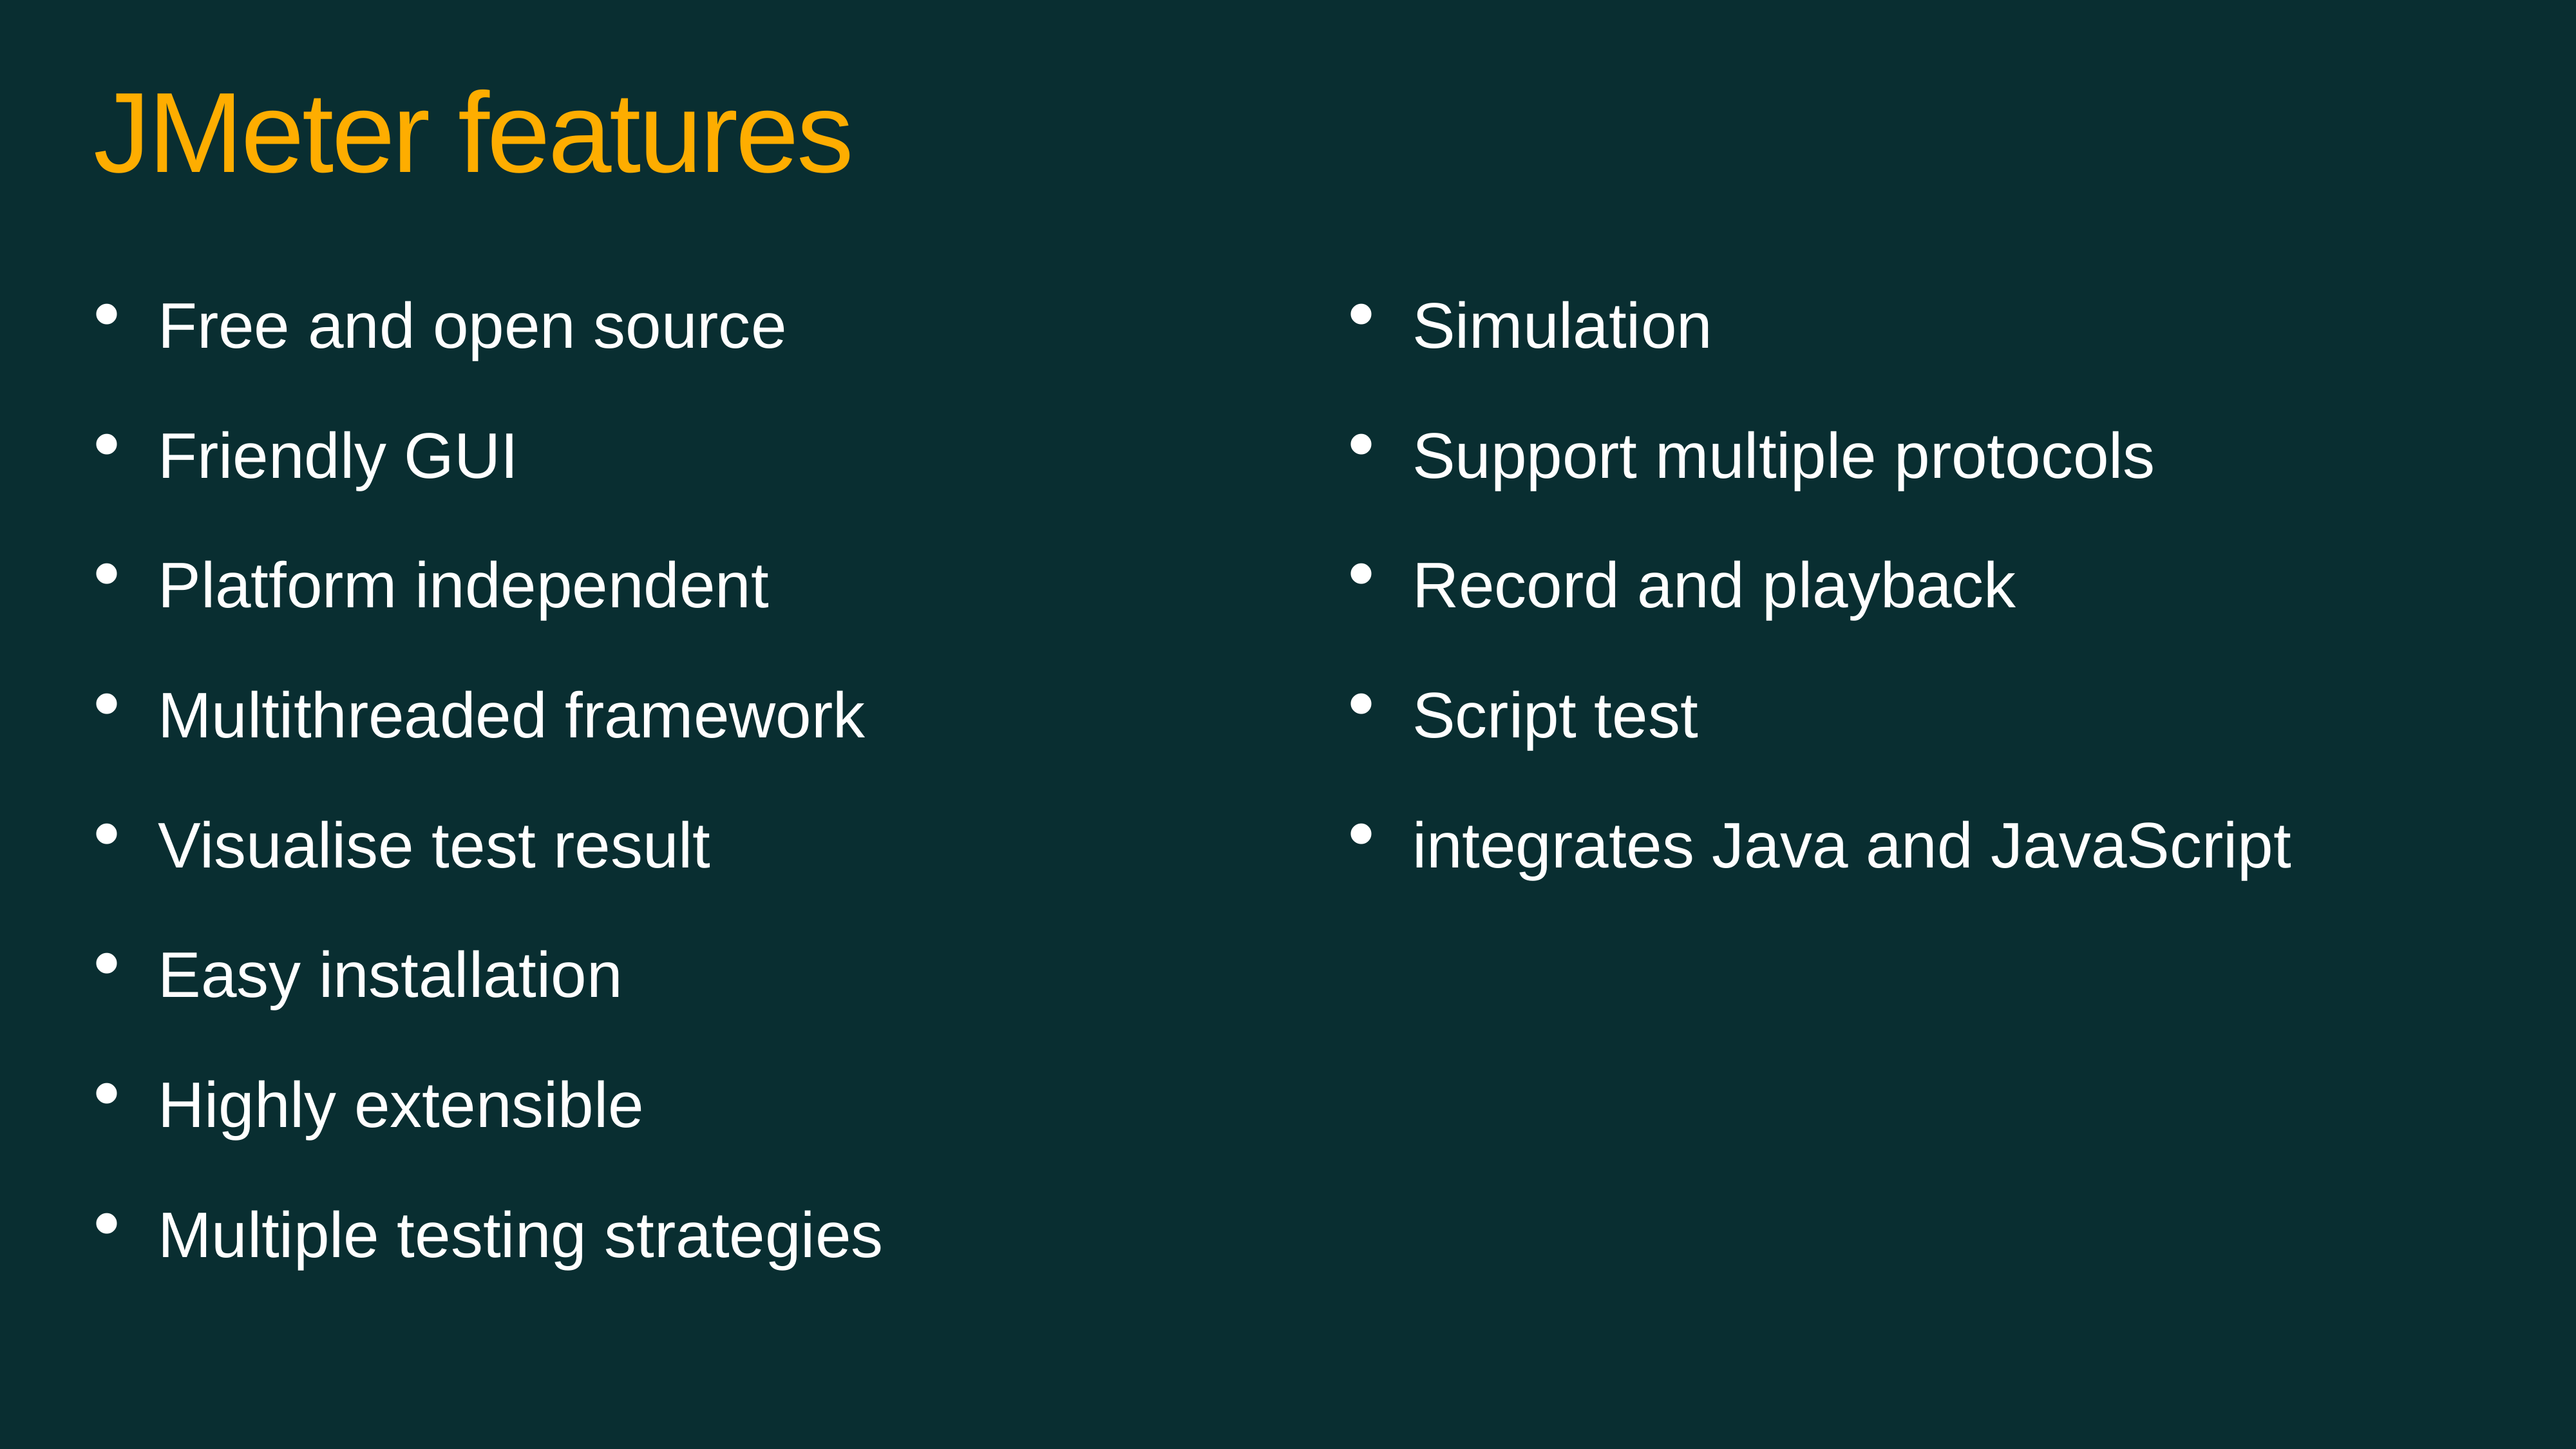

JMeter features
Free and open source
Friendly GUI
Platform independent
Multithreaded framework
Visualise test result
Easy installation
Highly extensible
Multiple testing strategies
Simulation
Support multiple protocols
Record and playback
Script test
integrates Java and JavaScript